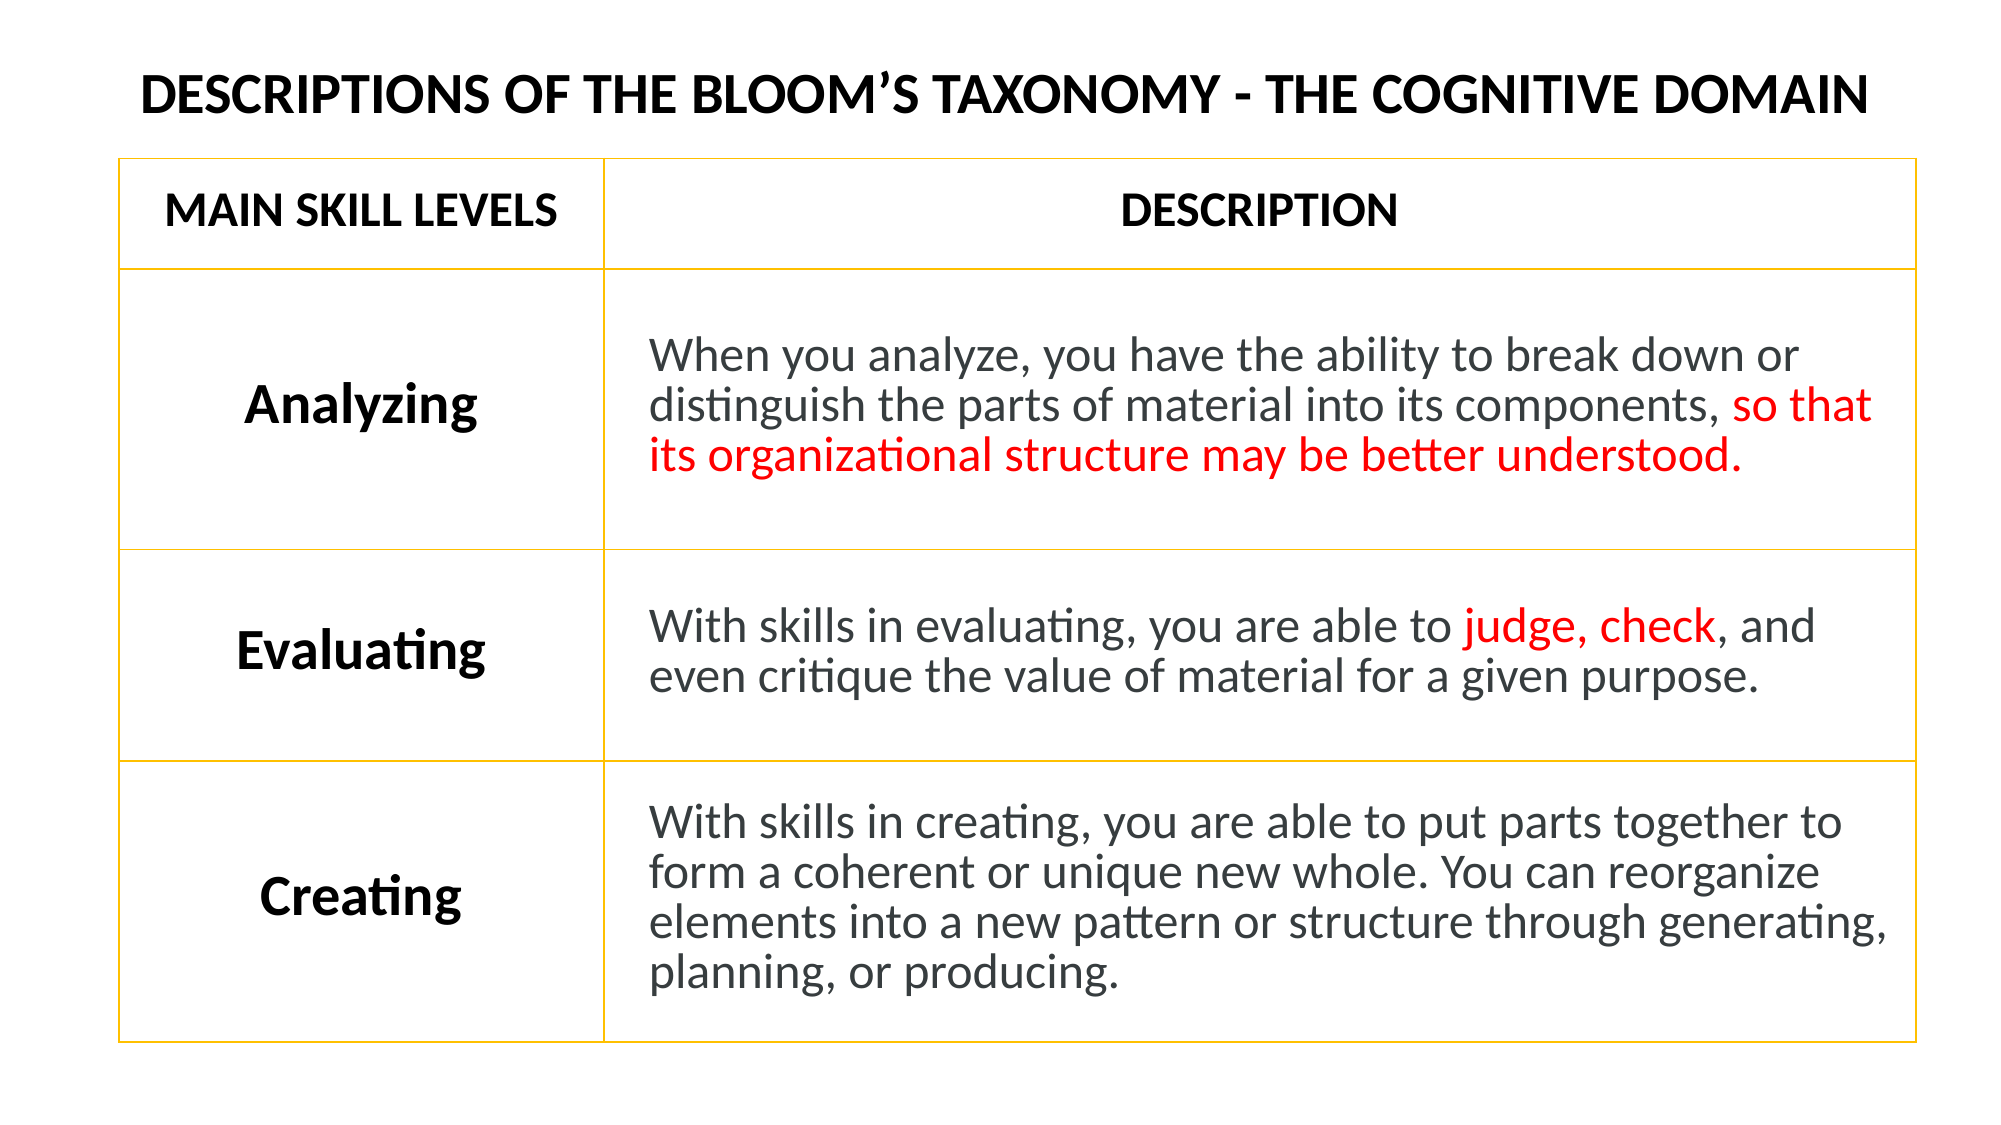

DESCRIPTIONS OF THE BLOOM’S TAXONOMY - THE COGNITIVE DOMAIN

| MAIN SKILL LEVELS | DESCRIPTION |
| --- | --- |
| Analyzing | When you analyze, you have the ability to break down or distinguish the parts of material into its components, so that its organizational structure may be better understood. |
| Evaluating | With skills in evaluating, you are able to judge, check, and even critique the value of material for a given purpose. |
| Creating | With skills in creating, you are able to put parts together to form a coherent or unique new whole. You can reorganize elements into a new pattern or structure through generating, planning, or producing. |